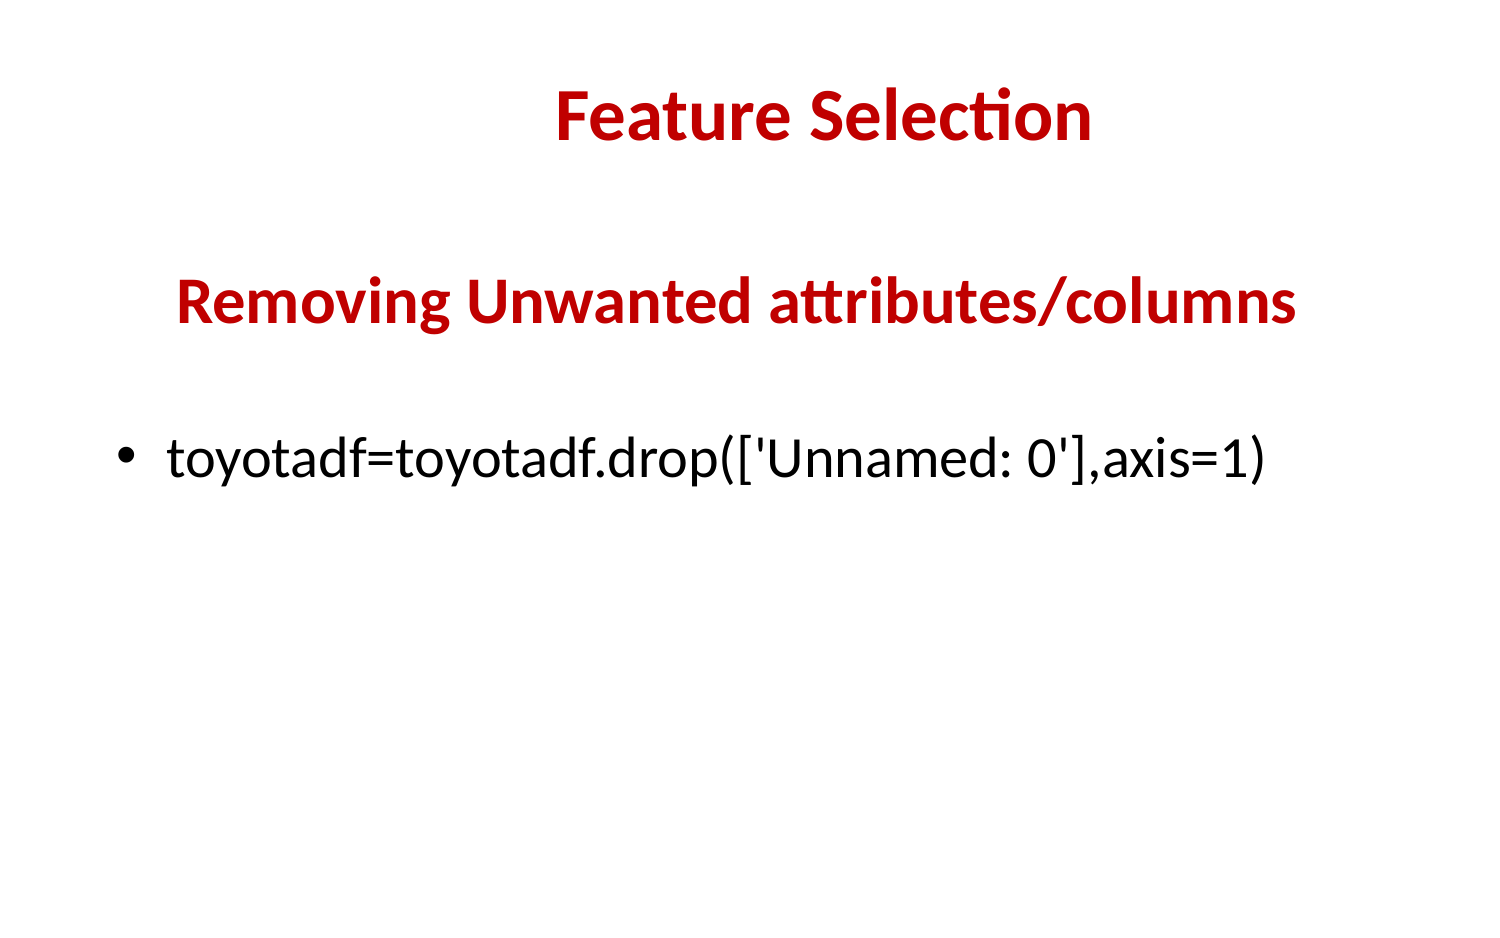

Feature Selection
# Removing Unwanted attributes/columns

toyotadf=toyotadf.drop(['Unnamed: 0'],axis=1)